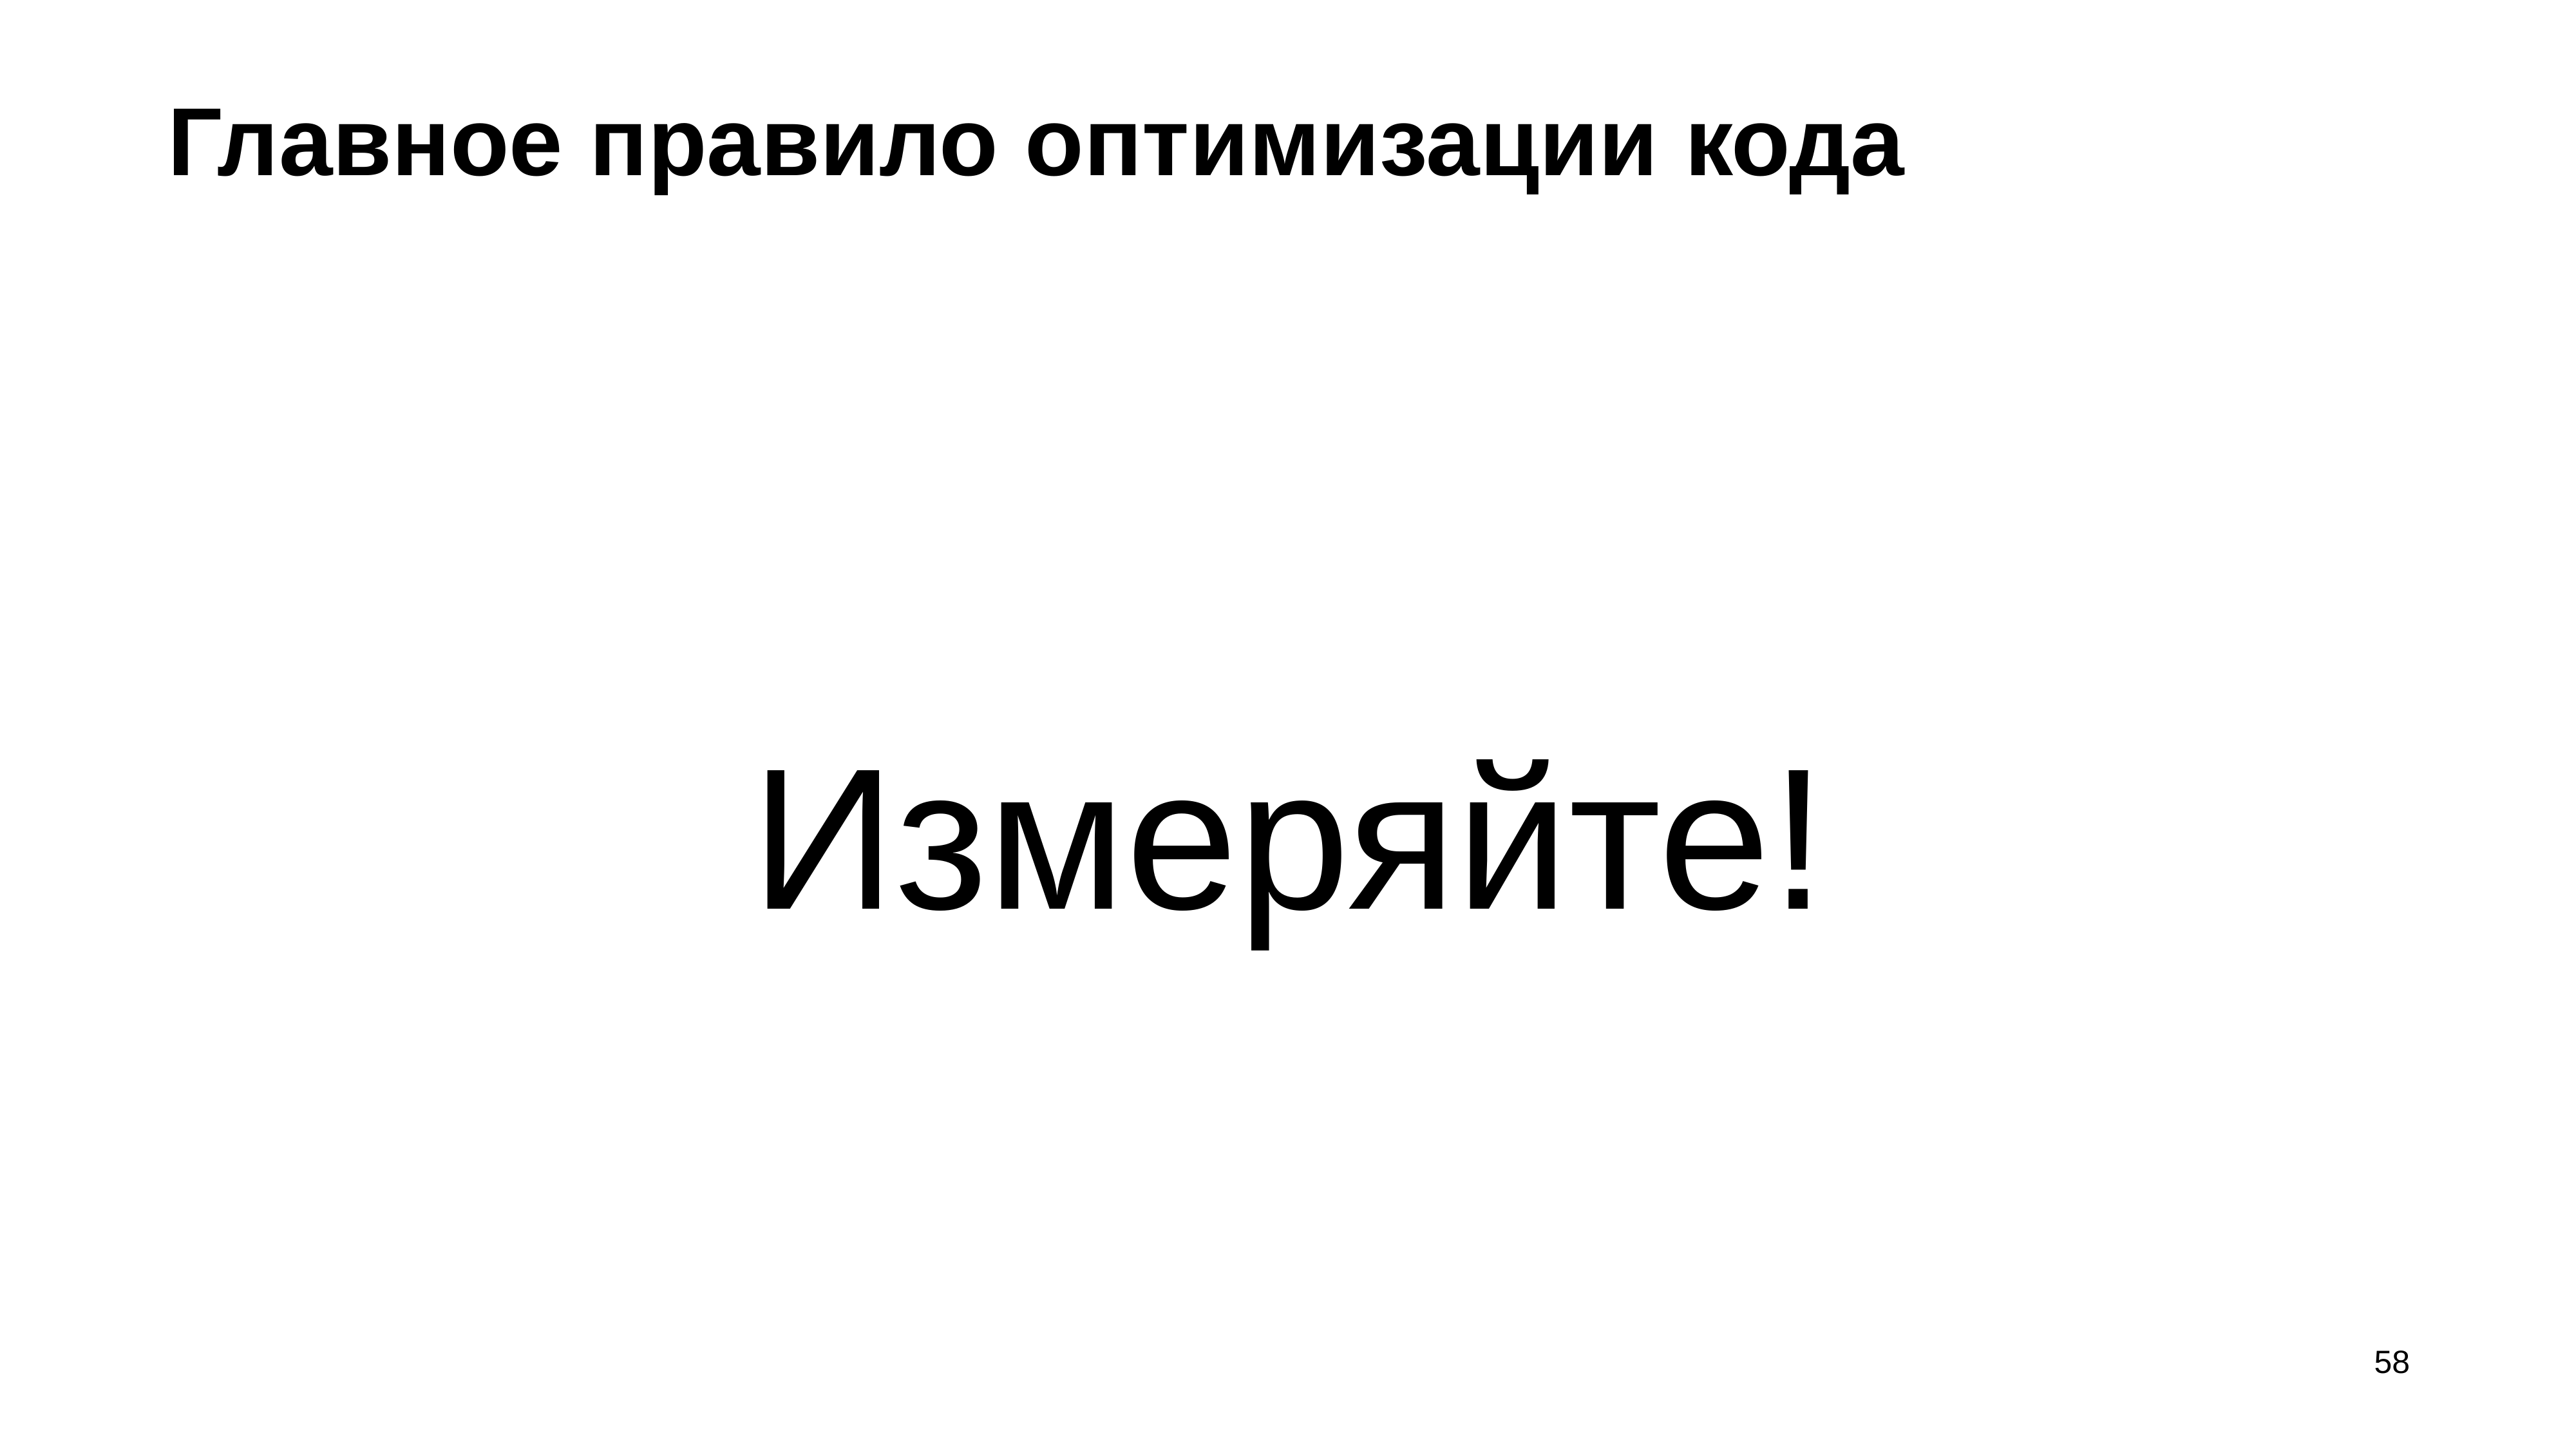

# Главное правило оптимизации кода
Измеряйте!
58